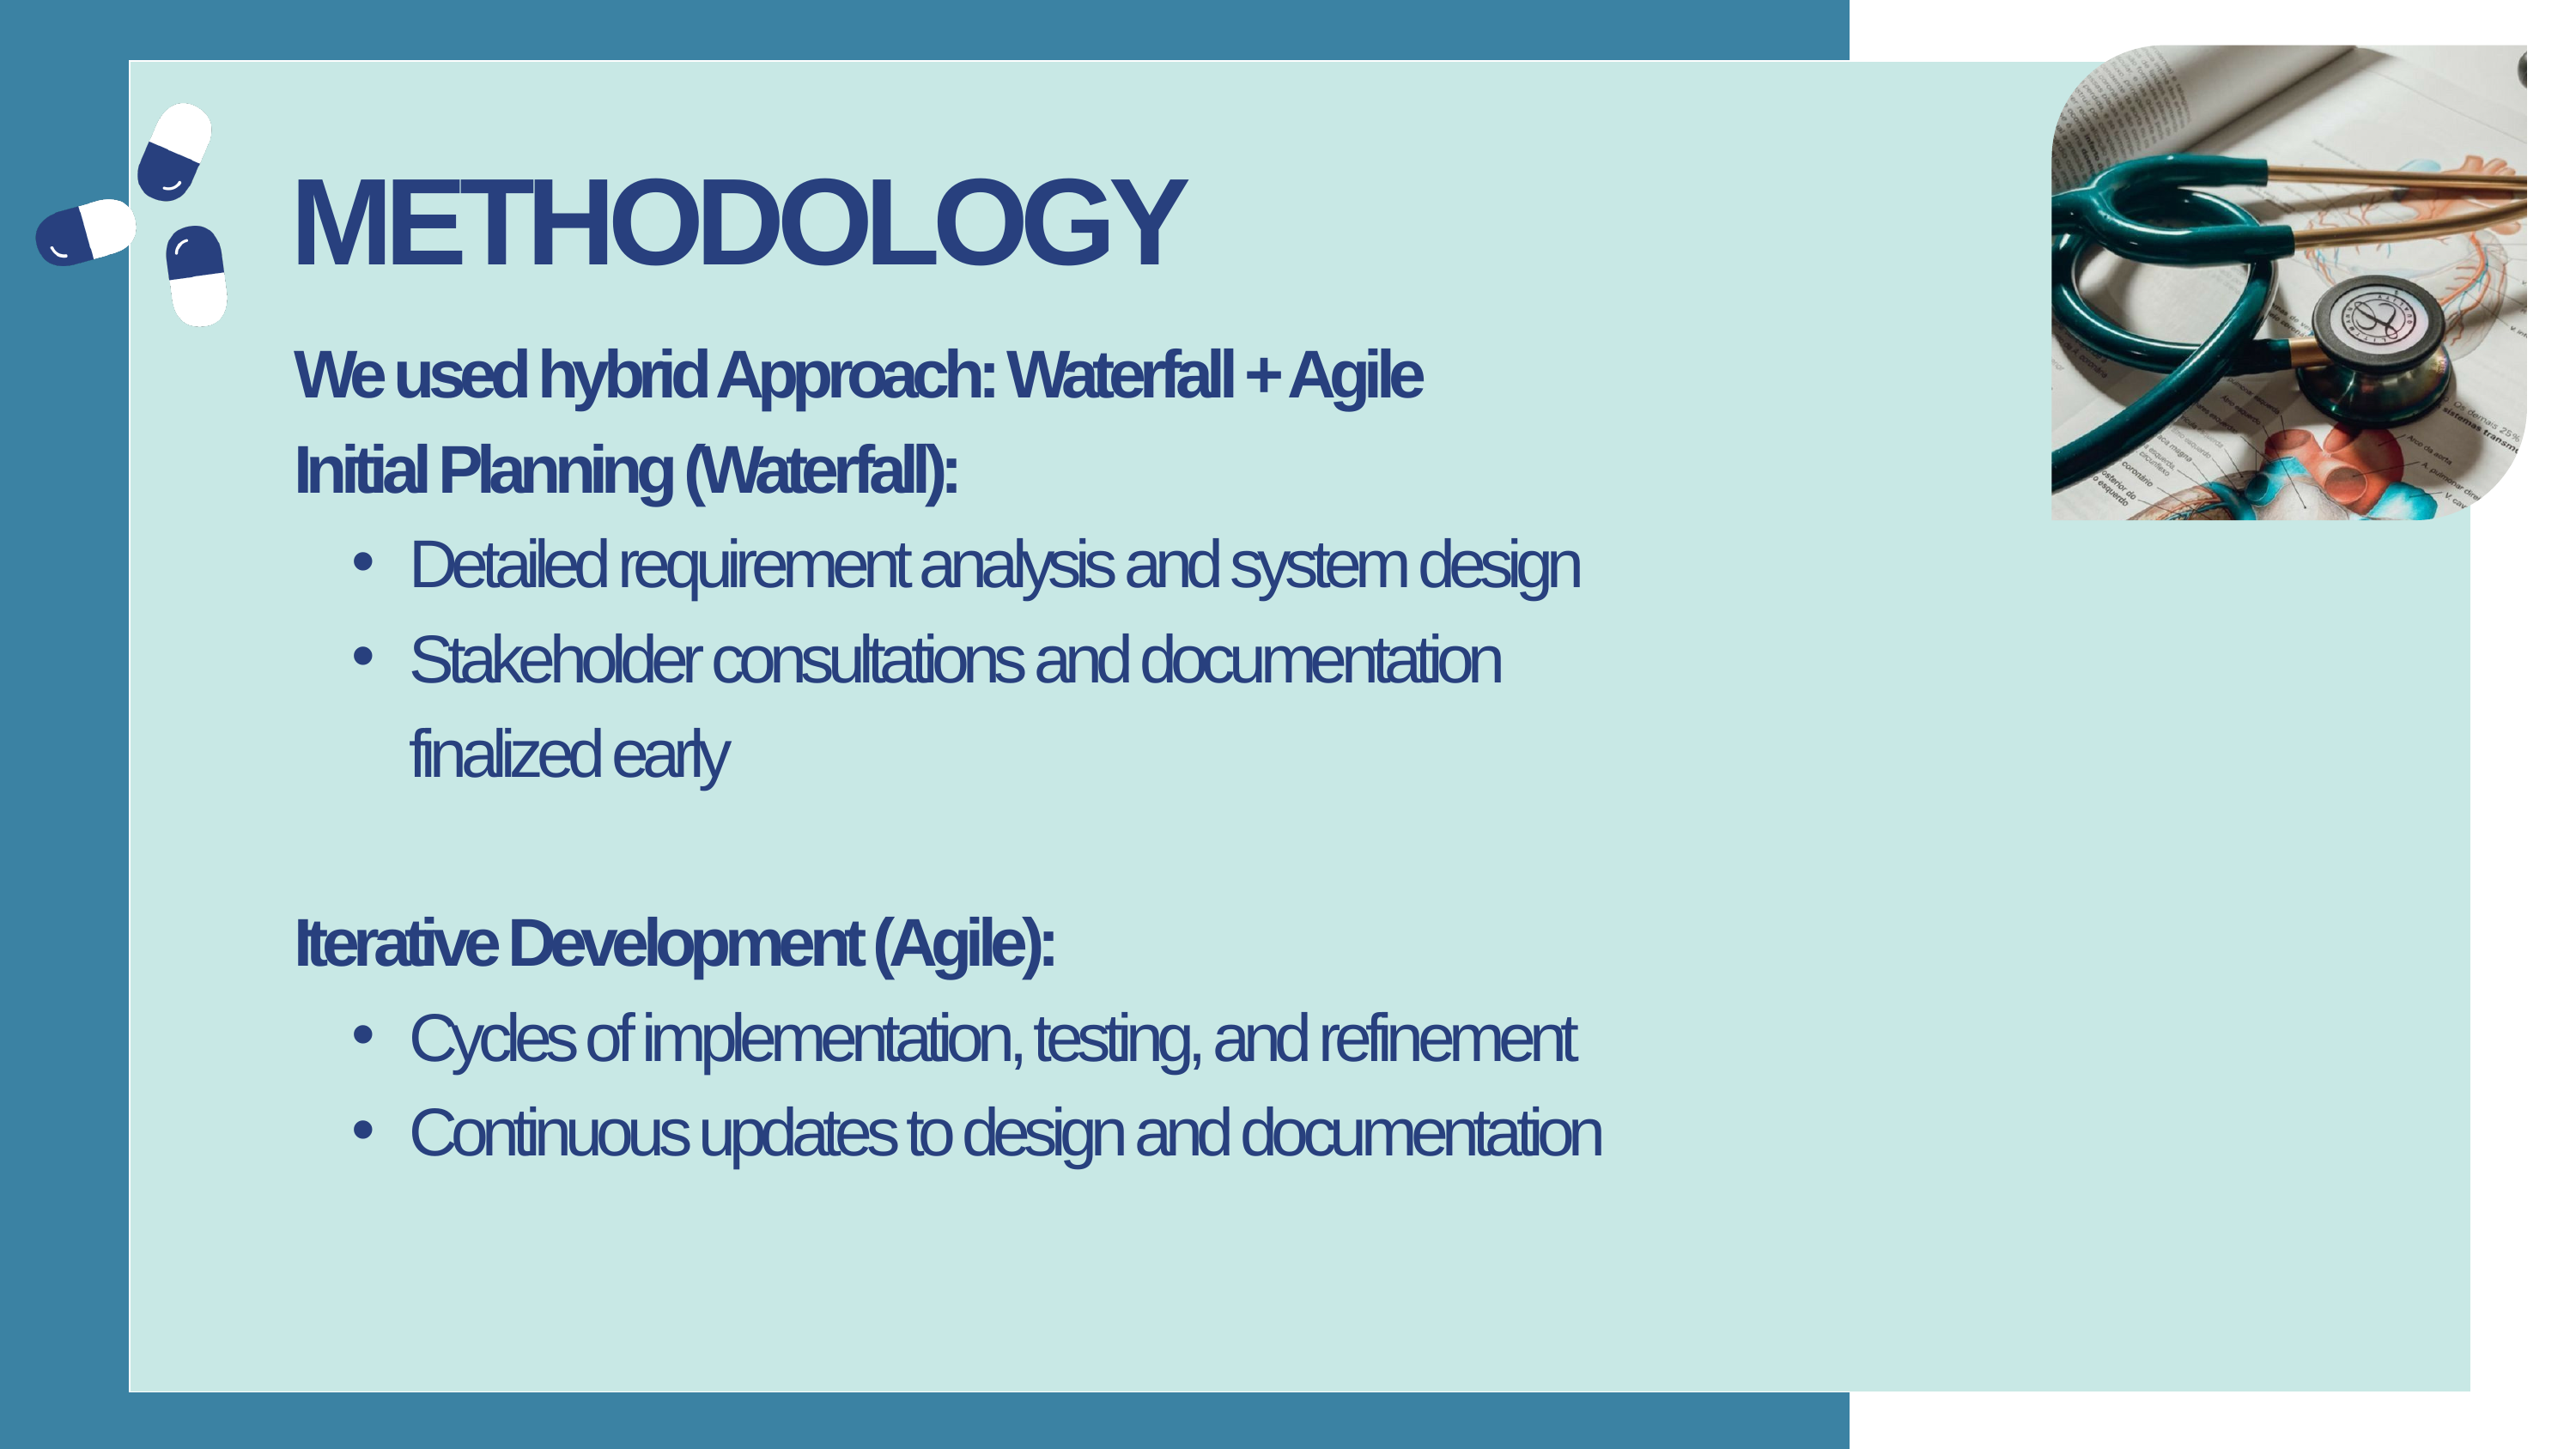

METHODOLOGY
We used hybrid Approach: Waterfall + Agile
Initial Planning (Waterfall):
Detailed requirement analysis and system design
Stakeholder consultations and documentation finalized early

Iterative Development (Agile):
Cycles of implementation, testing, and refinement
Continuous updates to design and documentation